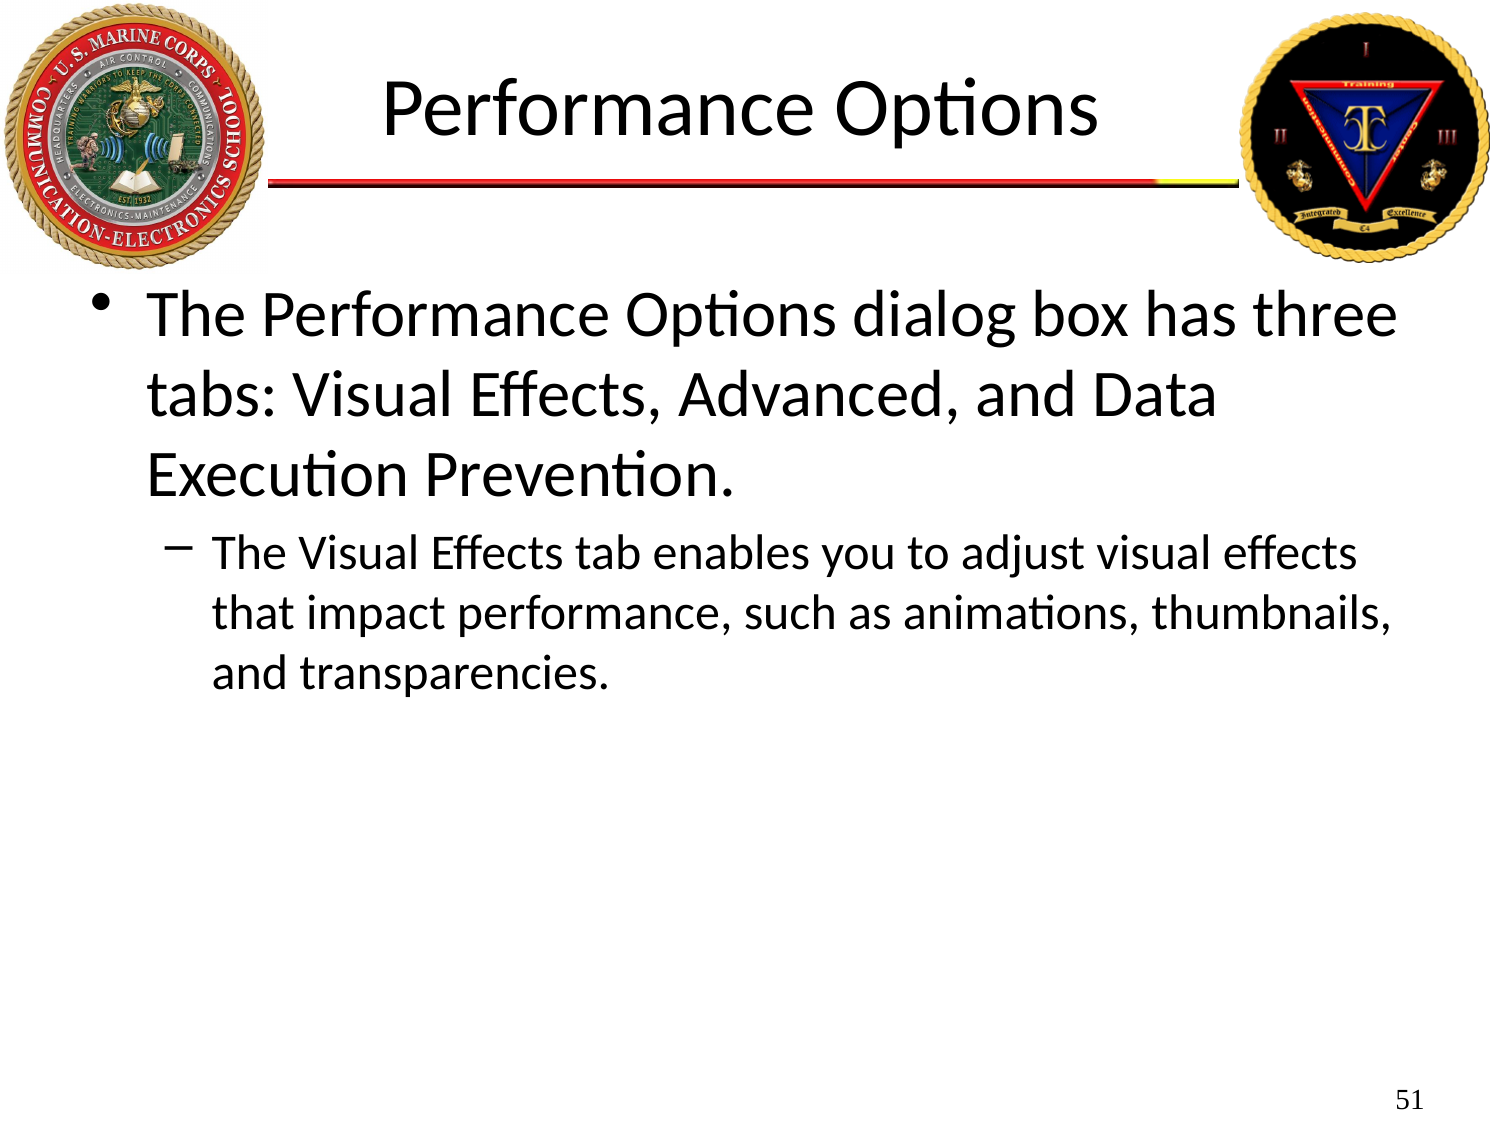

# Performance Options
The Performance Options dialog box has three tabs: Visual Effects, Advanced, and Data Execution Prevention.
The Visual Effects tab enables you to adjust visual effects that impact performance, such as animations, thumbnails, and transparencies.